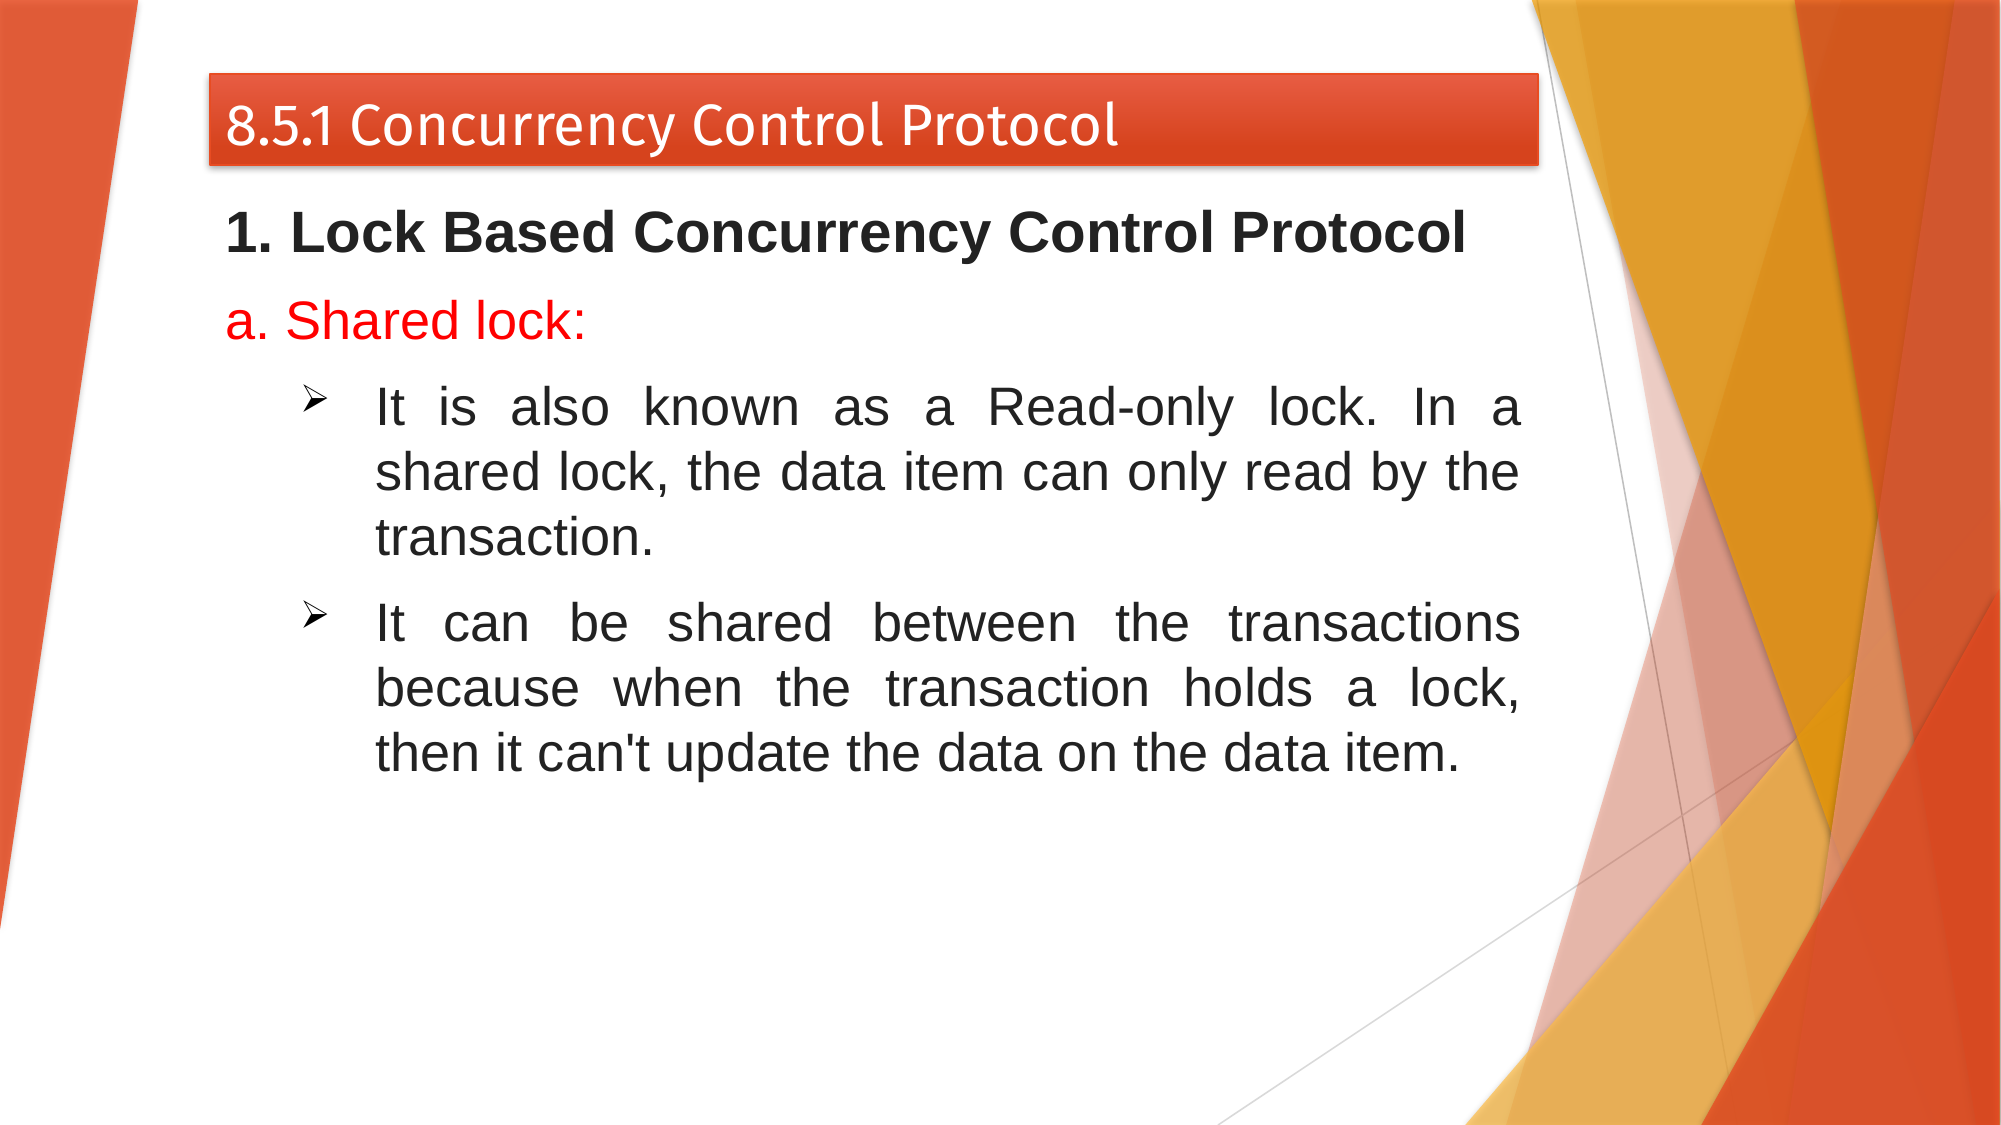

# 8.5.1 Concurrency Control Protocol
1. Lock Based Concurrency Control Protocol
a. Shared lock:
It is also known as a Read-only lock. In a shared lock, the data item can only read by the transaction.
It can be shared between the transactions because when the transaction holds a lock, then it can't update the data on the data item.